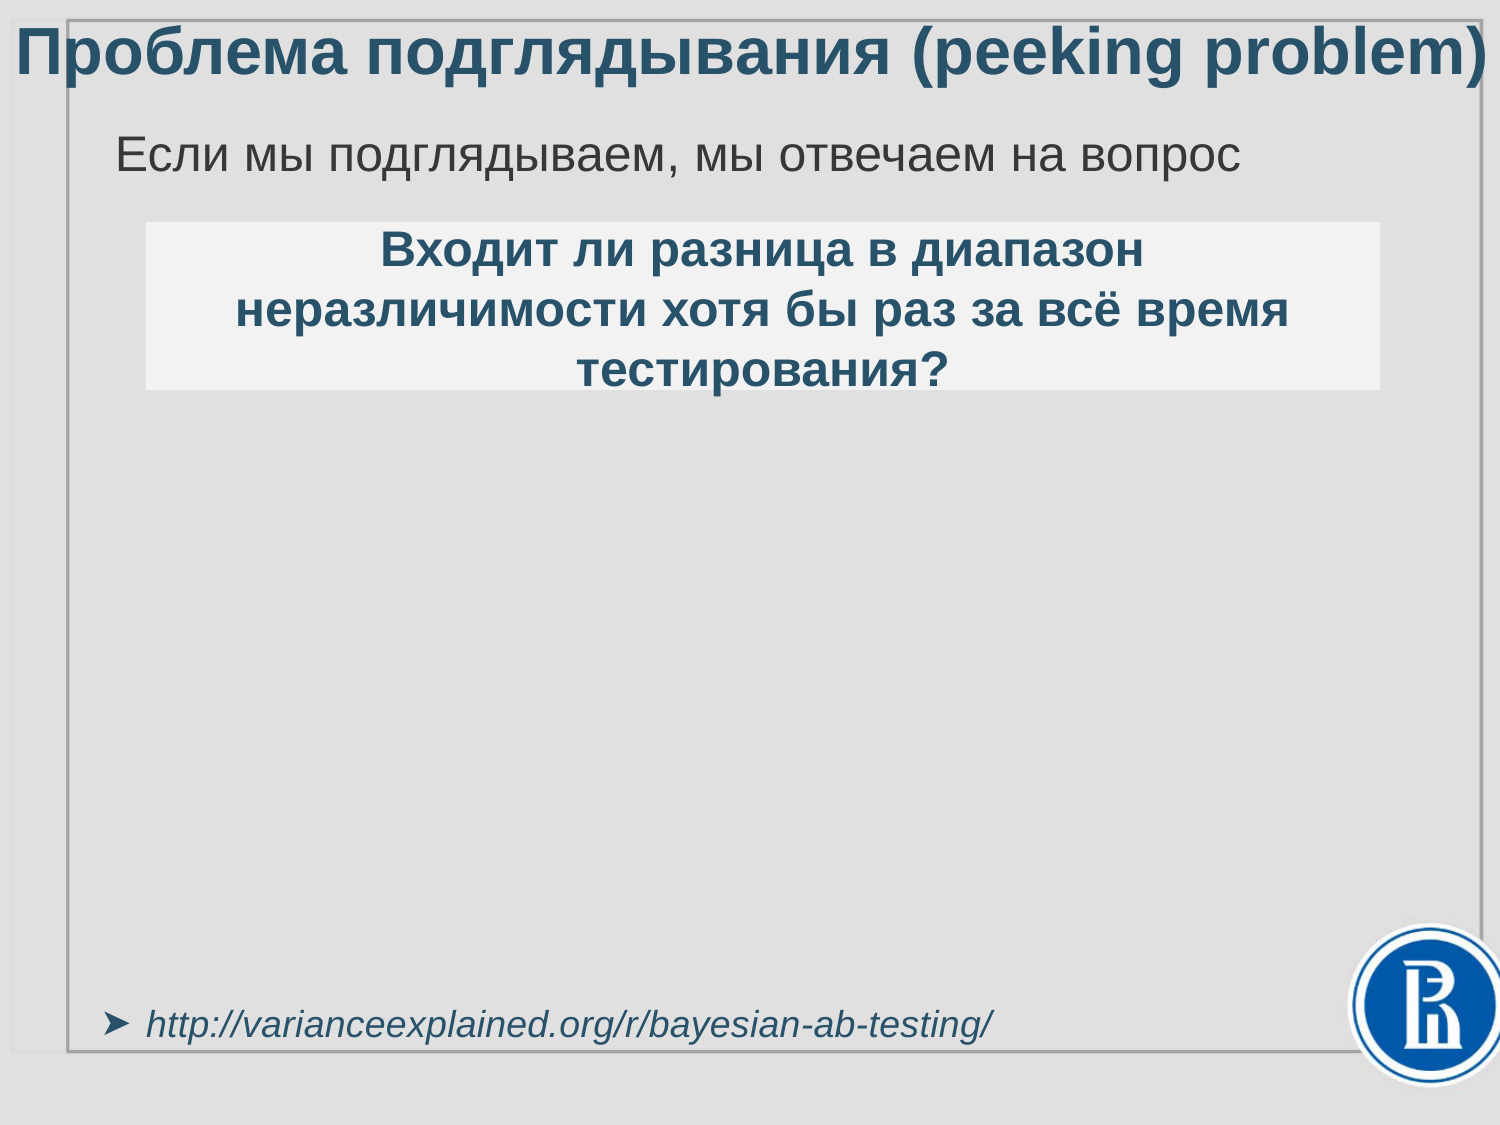

# Проблема подглядывания (peeking problem)
Если мы подглядываем, мы отвечаем на вопрос
Входит ли разница в диапазон неразличимости хотя бы раз за всё время тестирования?

http://varianceexplained.org/r/bayesian-ab-testing/